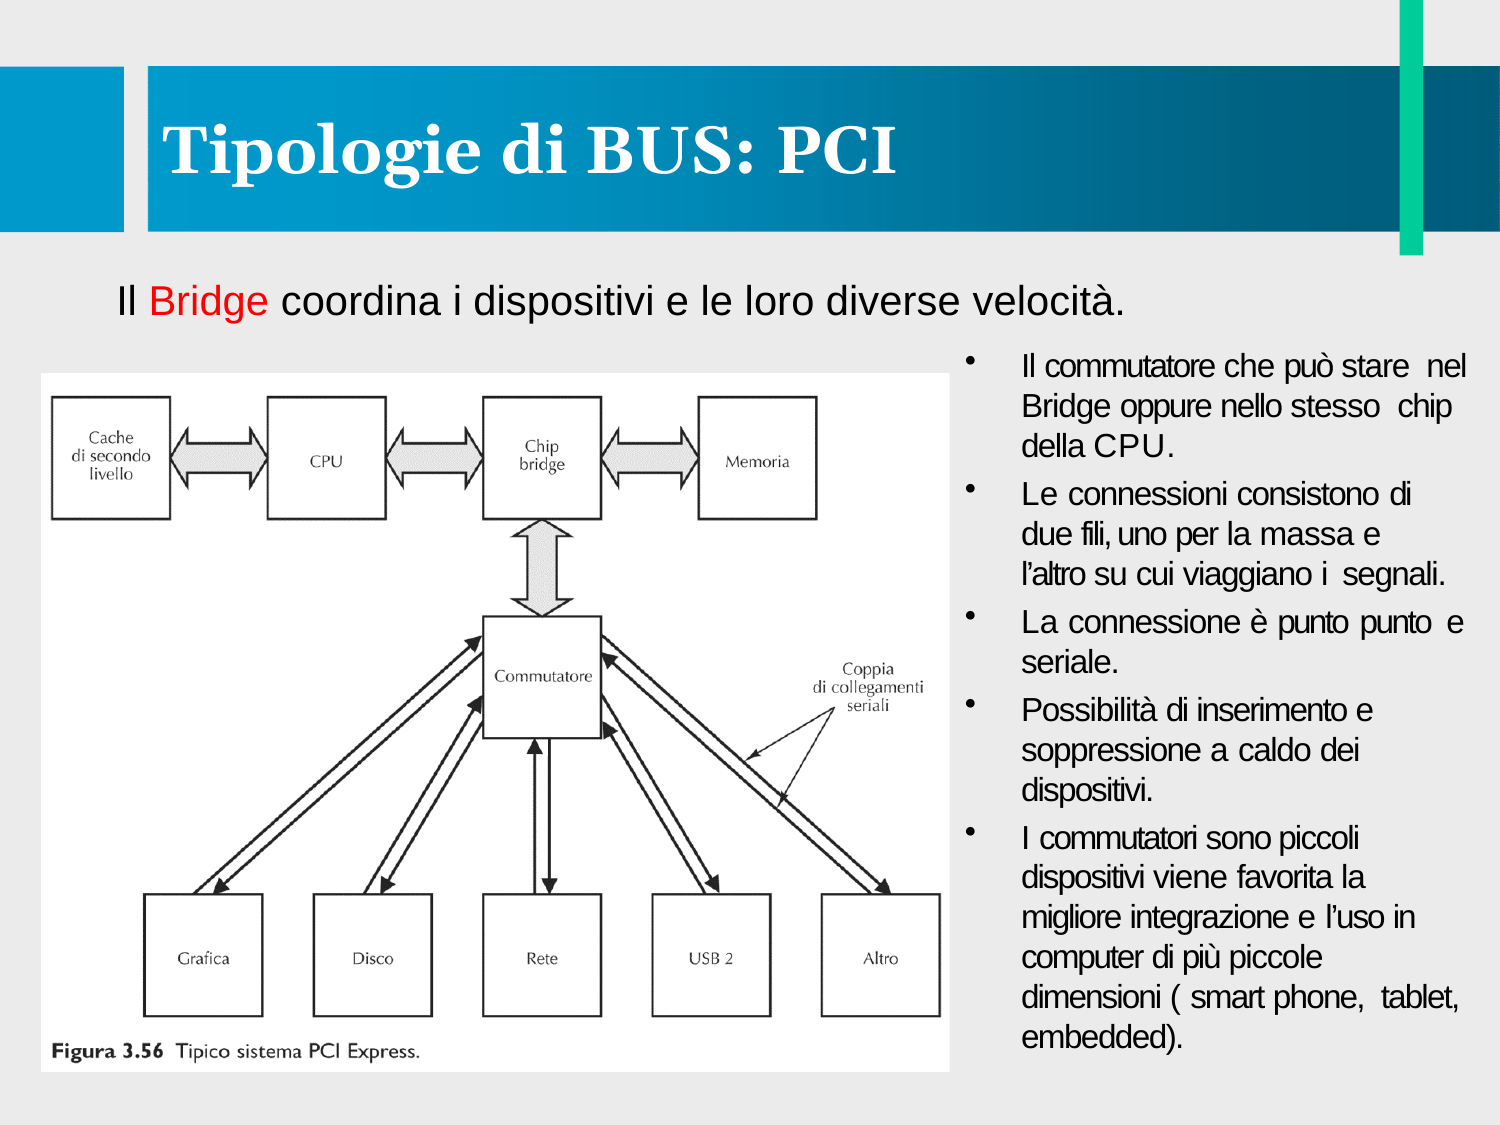

# Tipologie di BUS: PCI

Il Bridge coordina i dispositivi e le loro diverse velocità.
Il commutatore che può stare  nel Bridge oppure nello stesso  chip della CPU.
Le connessioni consistono di  due fili, uno per la massa e  l’altro su cui viaggiano i  segnali.
La connessione è punto punto  e seriale.
Possibilità di inserimento e  soppressione a caldo dei  dispositivi.
I commutatori sono piccoli  dispositivi viene favorita la  migliore integrazione e l’uso in  computer di più piccole  dimensioni ( smart phone,  tablet, embedded).